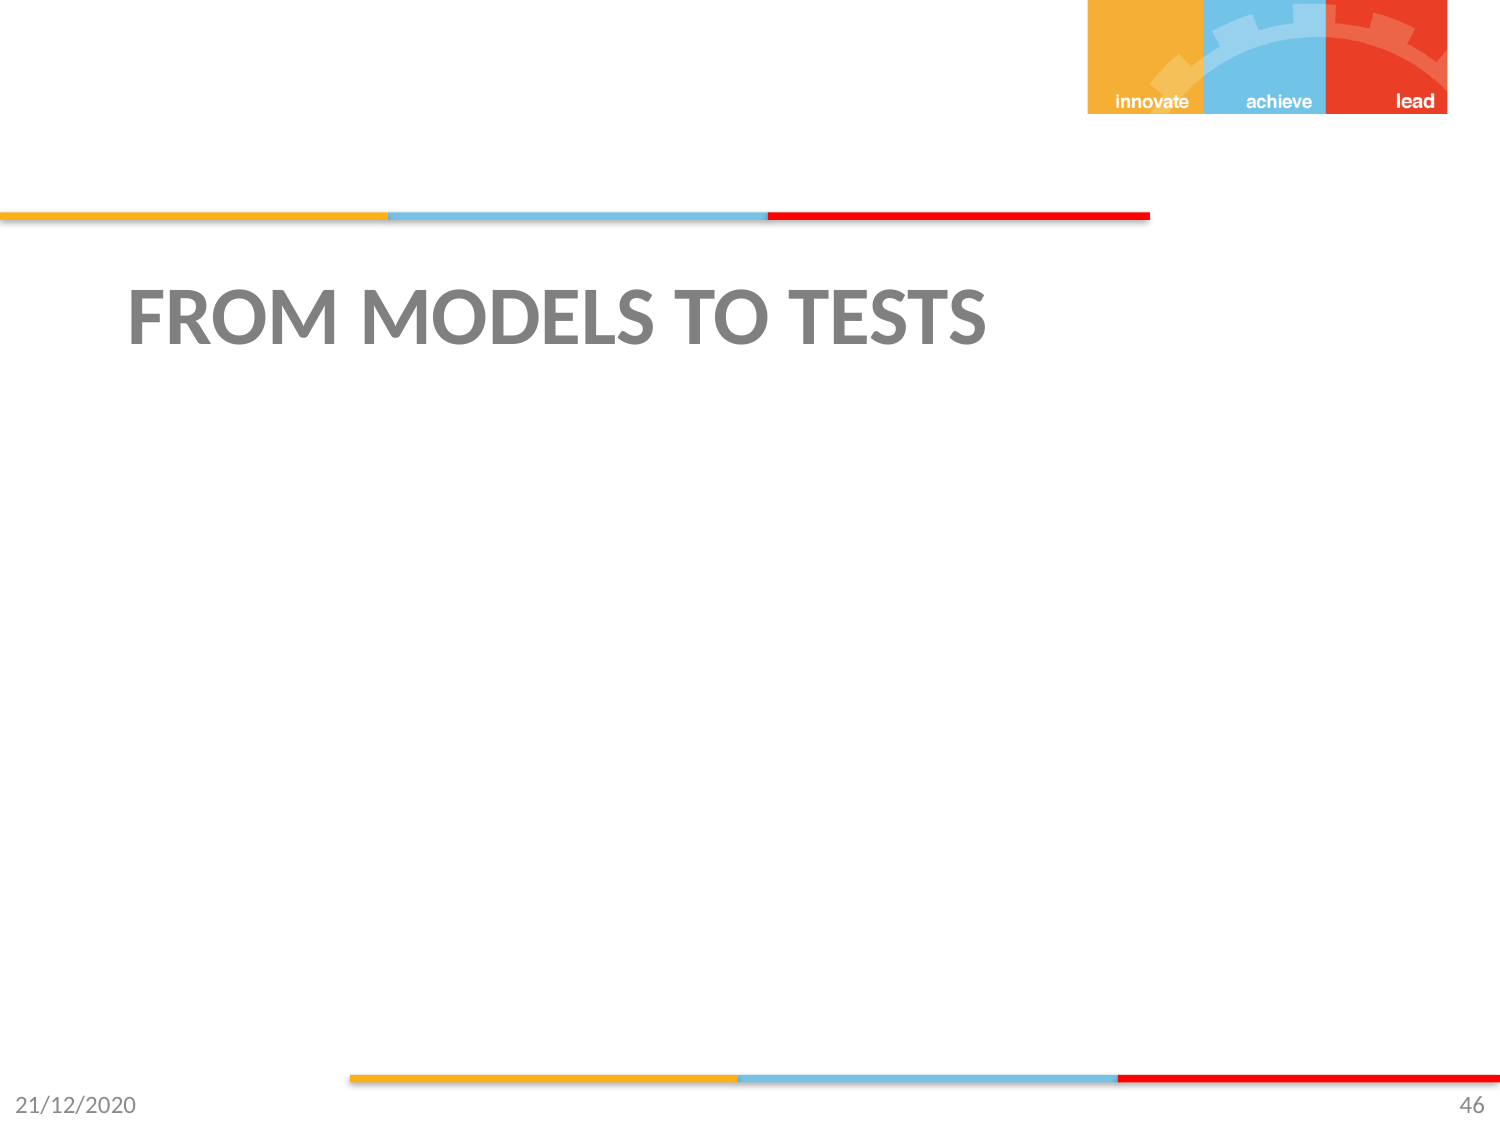

# From models to tests

21/12/2020
46